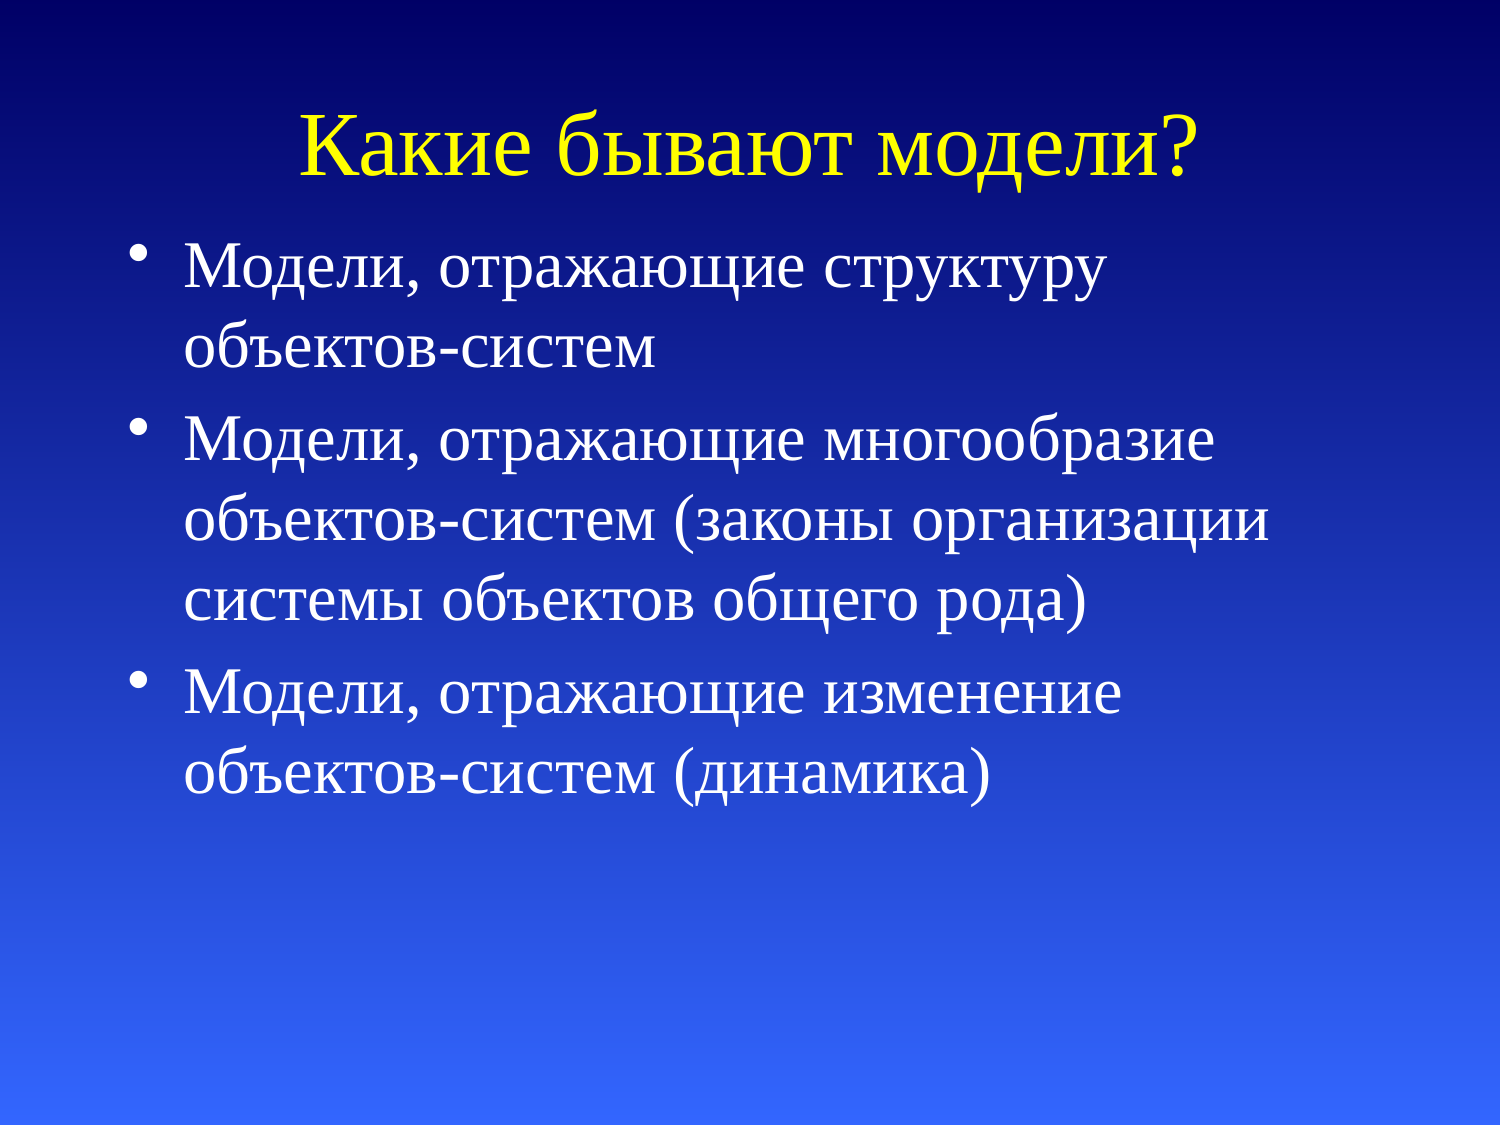

# Какие бывают модели?
Модели, отражающие структуру объектов-систем
Модели, отражающие многообразие объектов-систем (законы организации системы объектов общего рода)
Модели, отражающие изменение объектов-систем (динамика)